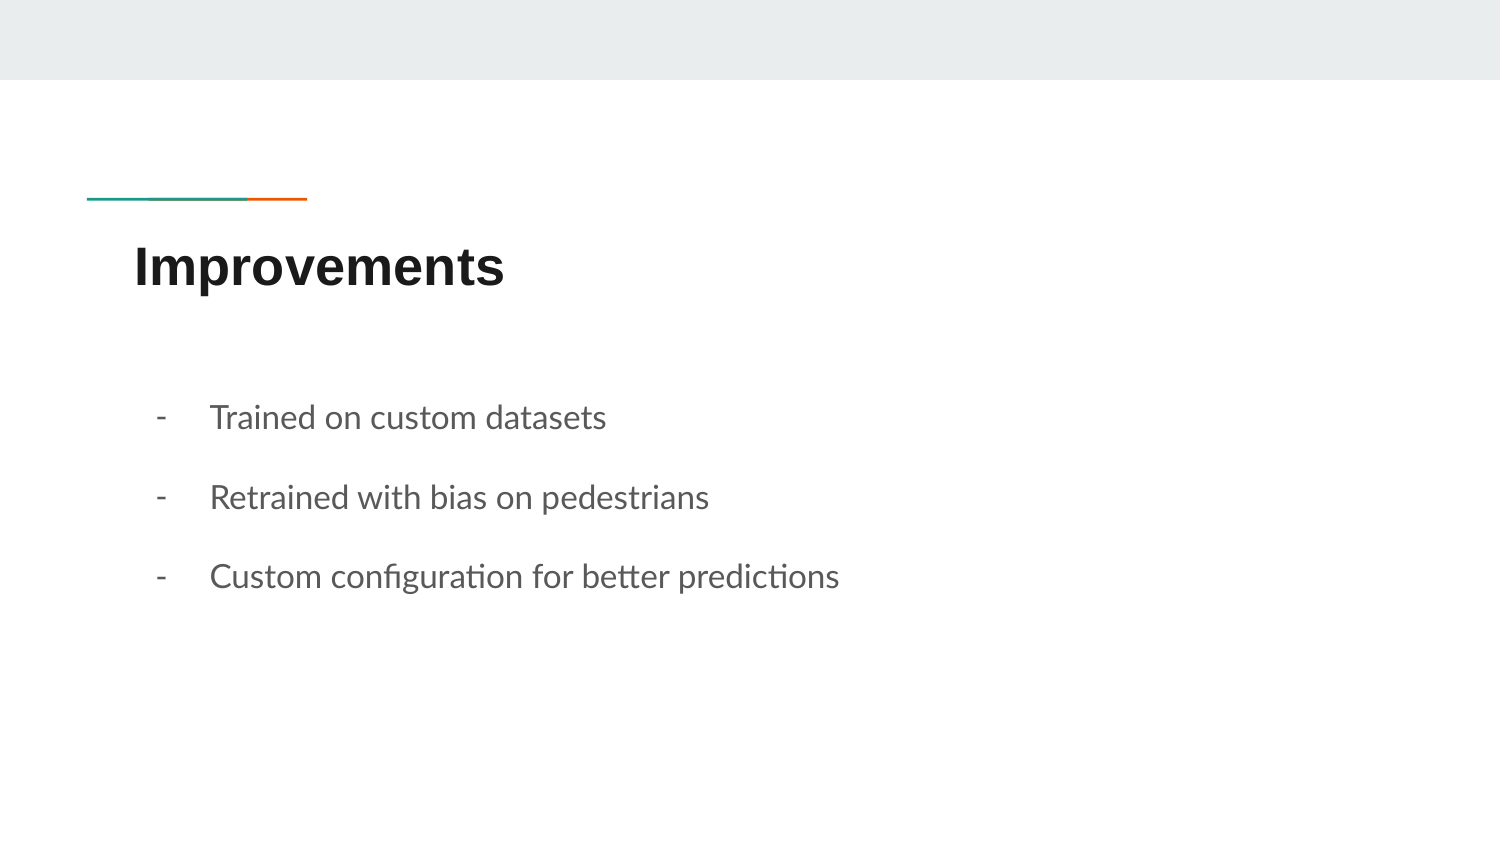

# Improvements
Trained on custom datasets
Retrained with bias on pedestrians
Custom configuration for better predictions